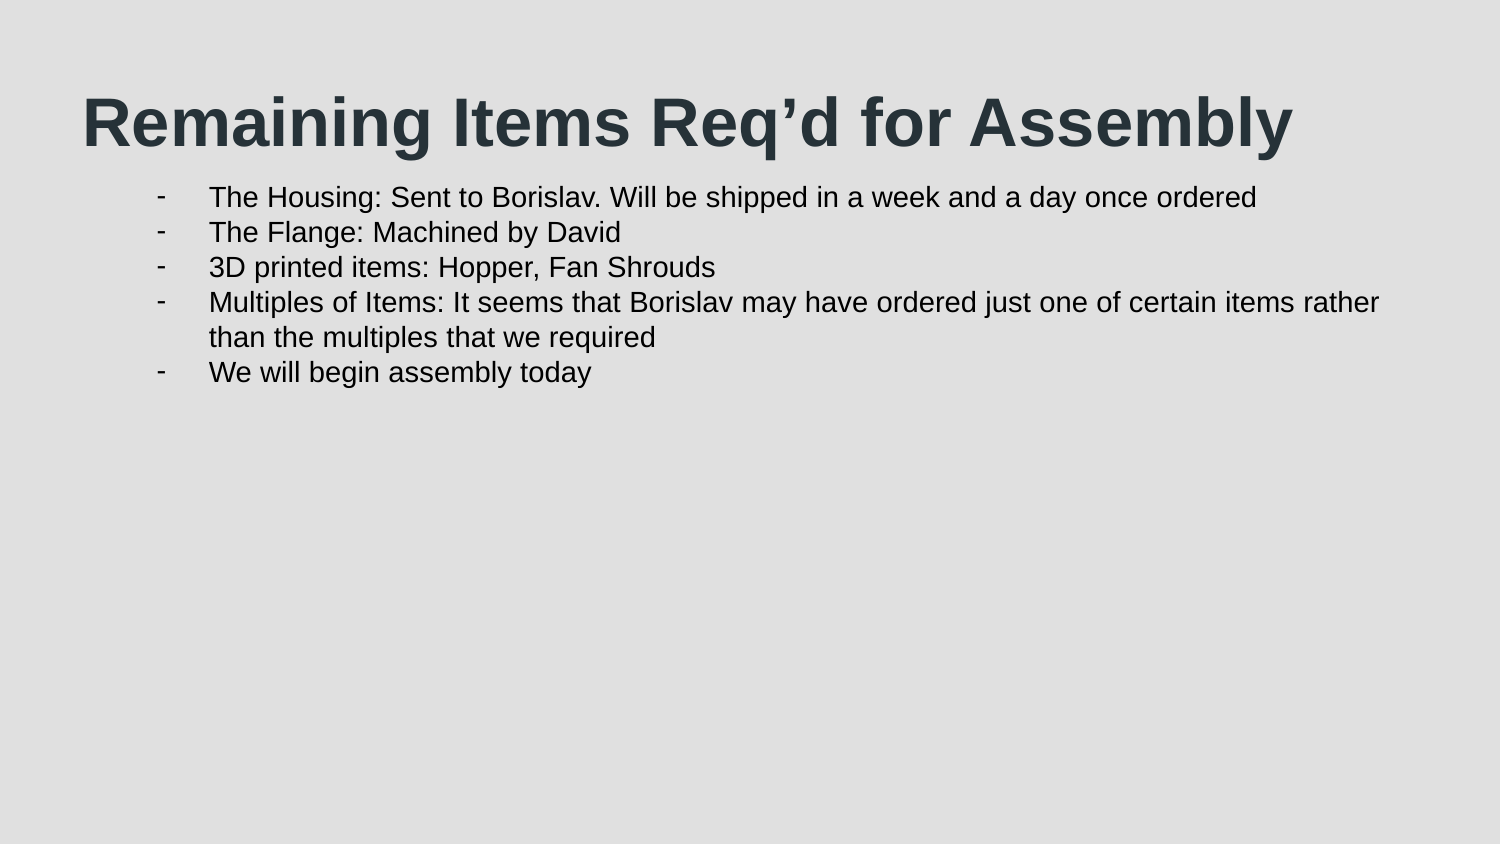

# Remaining Items Req’d for Assembly
The Housing: Sent to Borislav. Will be shipped in a week and a day once ordered
The Flange: Machined by David
3D printed items: Hopper, Fan Shrouds
Multiples of Items: It seems that Borislav may have ordered just one of certain items rather than the multiples that we required
We will begin assembly today